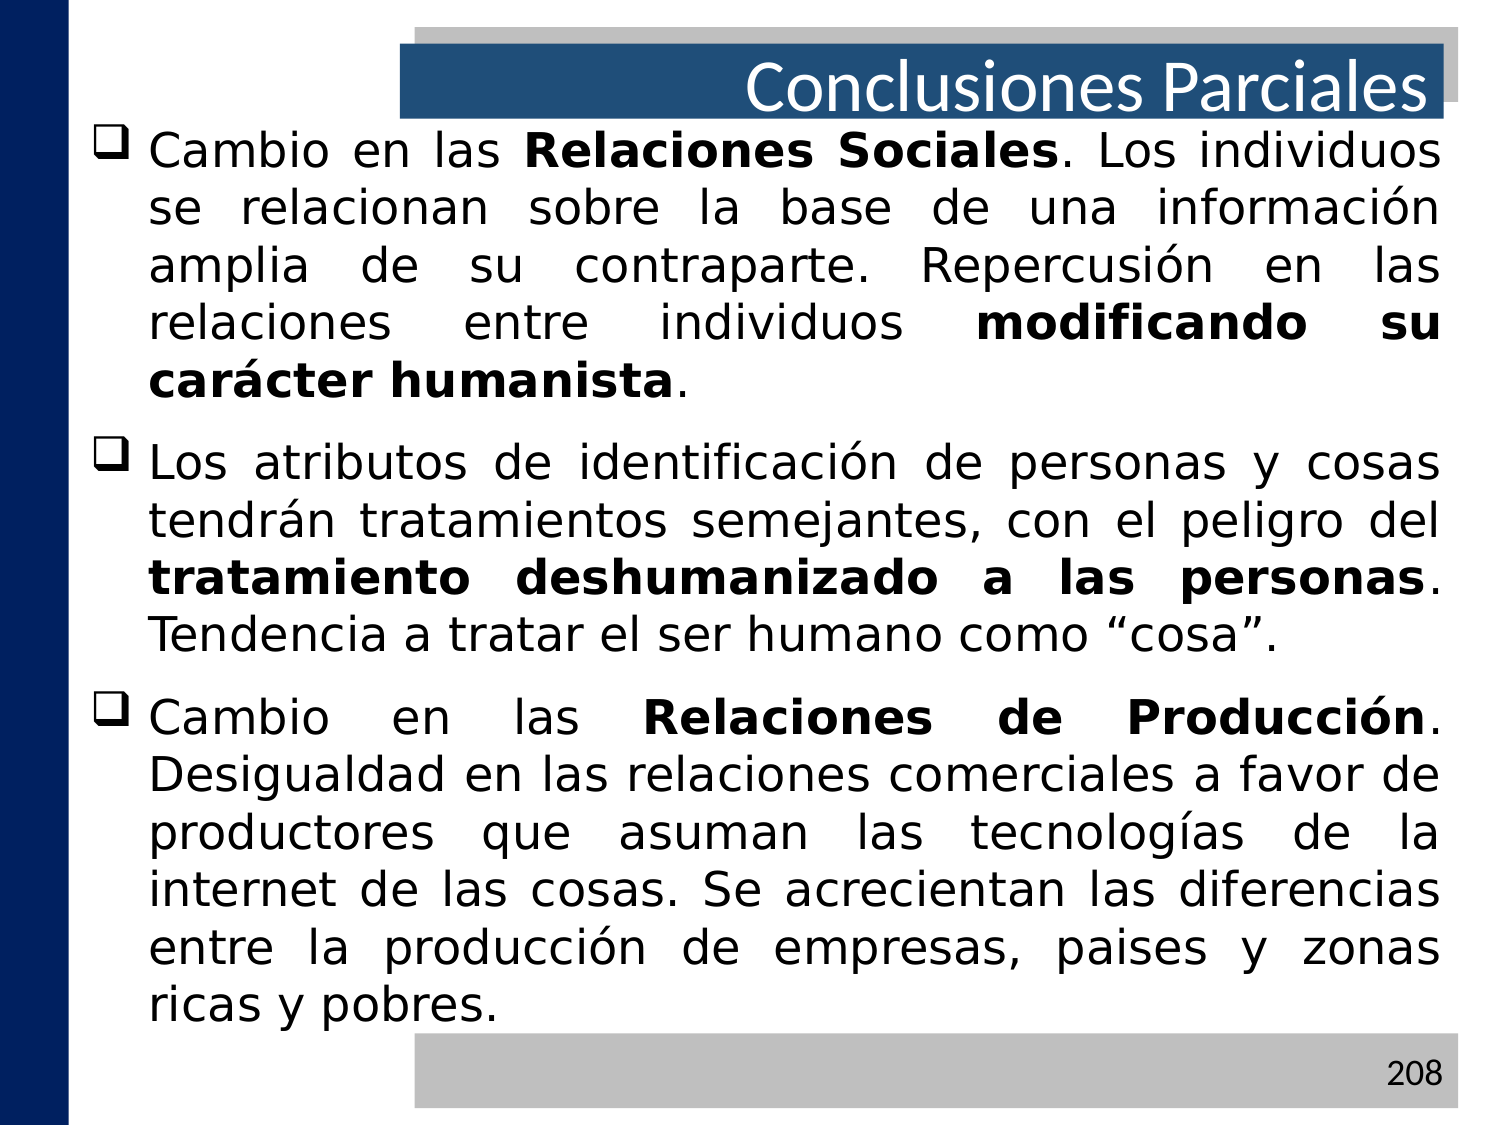

Conclusiones Parciales
Cambio en las Relaciones Sociales. Los individuos se relacionan sobre la base de una información amplia de su contraparte. Repercusión en las relaciones entre individuos modificando su carácter humanista.
Los atributos de identificación de personas y cosas tendrán tratamientos semejantes, con el peligro del tratamiento deshumanizado a las personas. Tendencia a tratar el ser humano como “cosa”.
Cambio en las Relaciones de Producción. Desigualdad en las relaciones comerciales a favor de productores que asuman las tecnologías de la internet de las cosas. Se acrecientan las diferencias entre la producción de empresas, paises y zonas ricas y pobres.
208